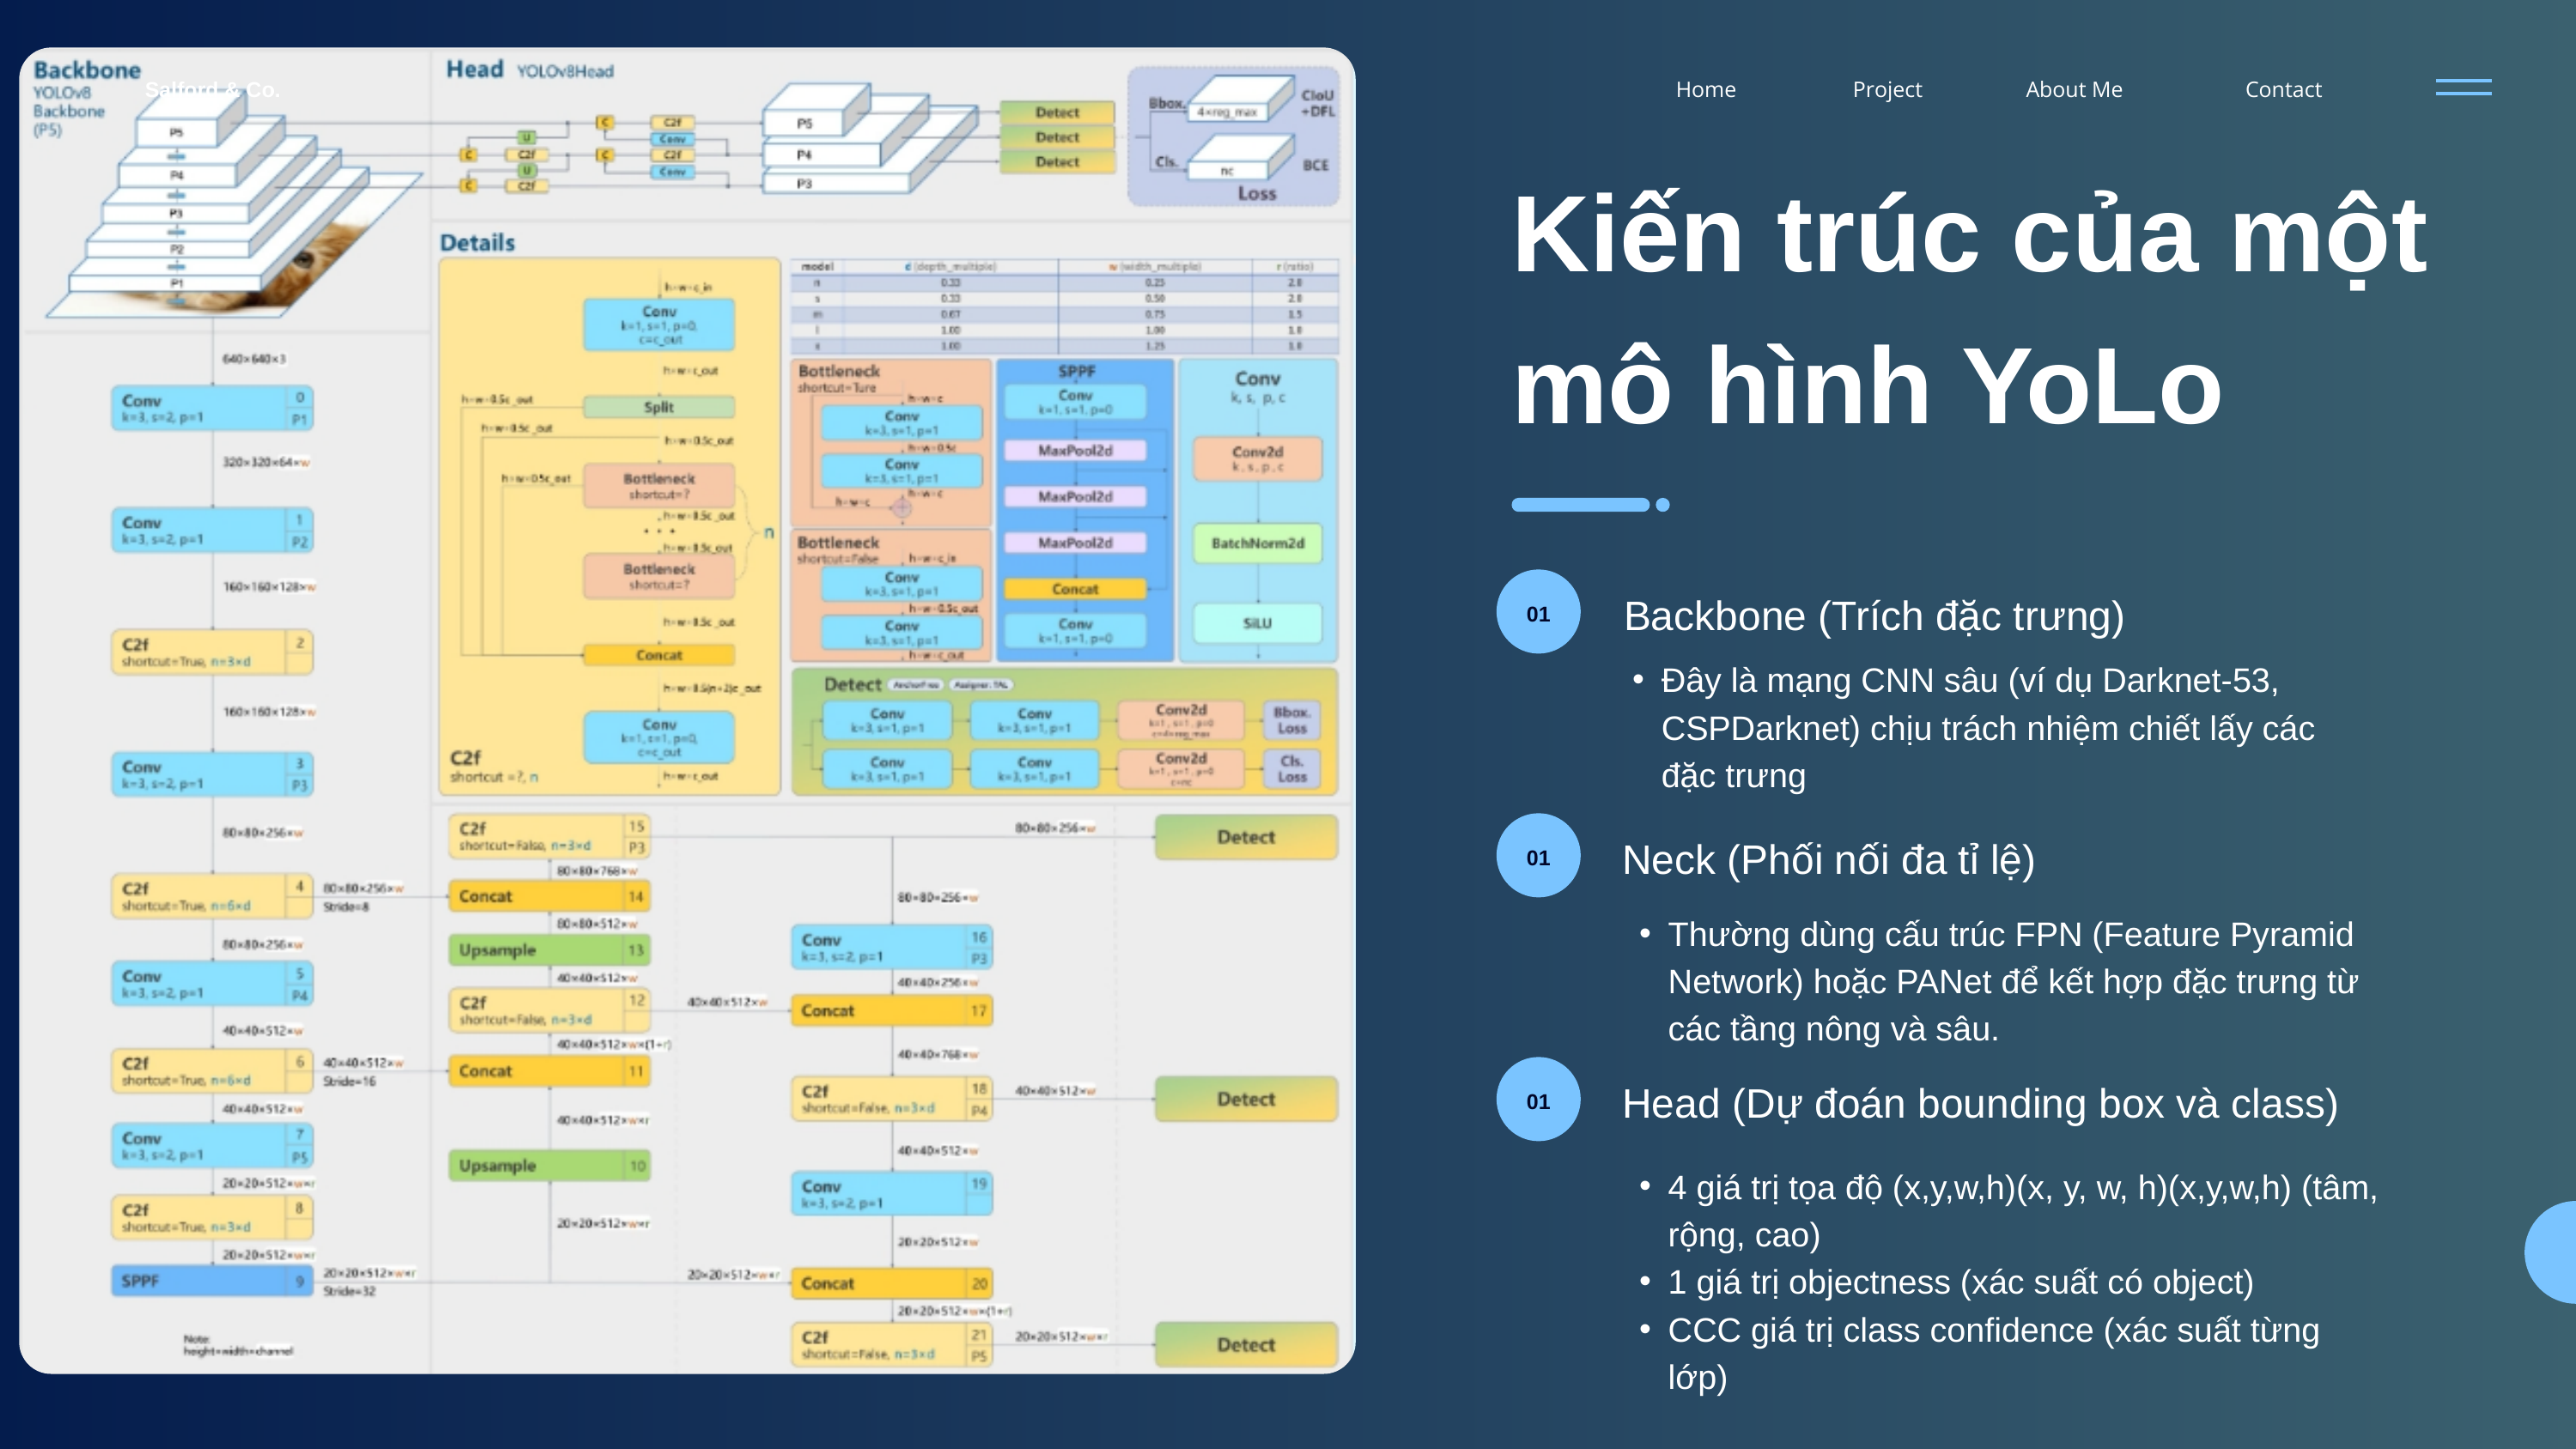

Salford & Co.
Home
Project
About Me
Contact

Kiến trúc của một mô hình YoLo

Backbone (Trích đặc trưng)
01
Đây là mạng CNN sâu (ví dụ Darknet-53, CSPDarknet) chịu trách nhiệm chiết lấy các đặc trưng

Neck (Phối nối đa tỉ lệ)
01
Thường dùng cấu trúc FPN (Feature Pyramid Network) hoặc PANet để kết hợp đặc trưng từ các tầng nông và sâu.

Head (Dự đoán bounding box và class)
01
4 giá trị tọa độ (x,y,w,h)(x, y, w, h)(x,y,w,h) (tâm, rộng, cao)
1 giá trị objectness (xác suất có object)
CCC giá trị class confidence (xác suất từng lớp)